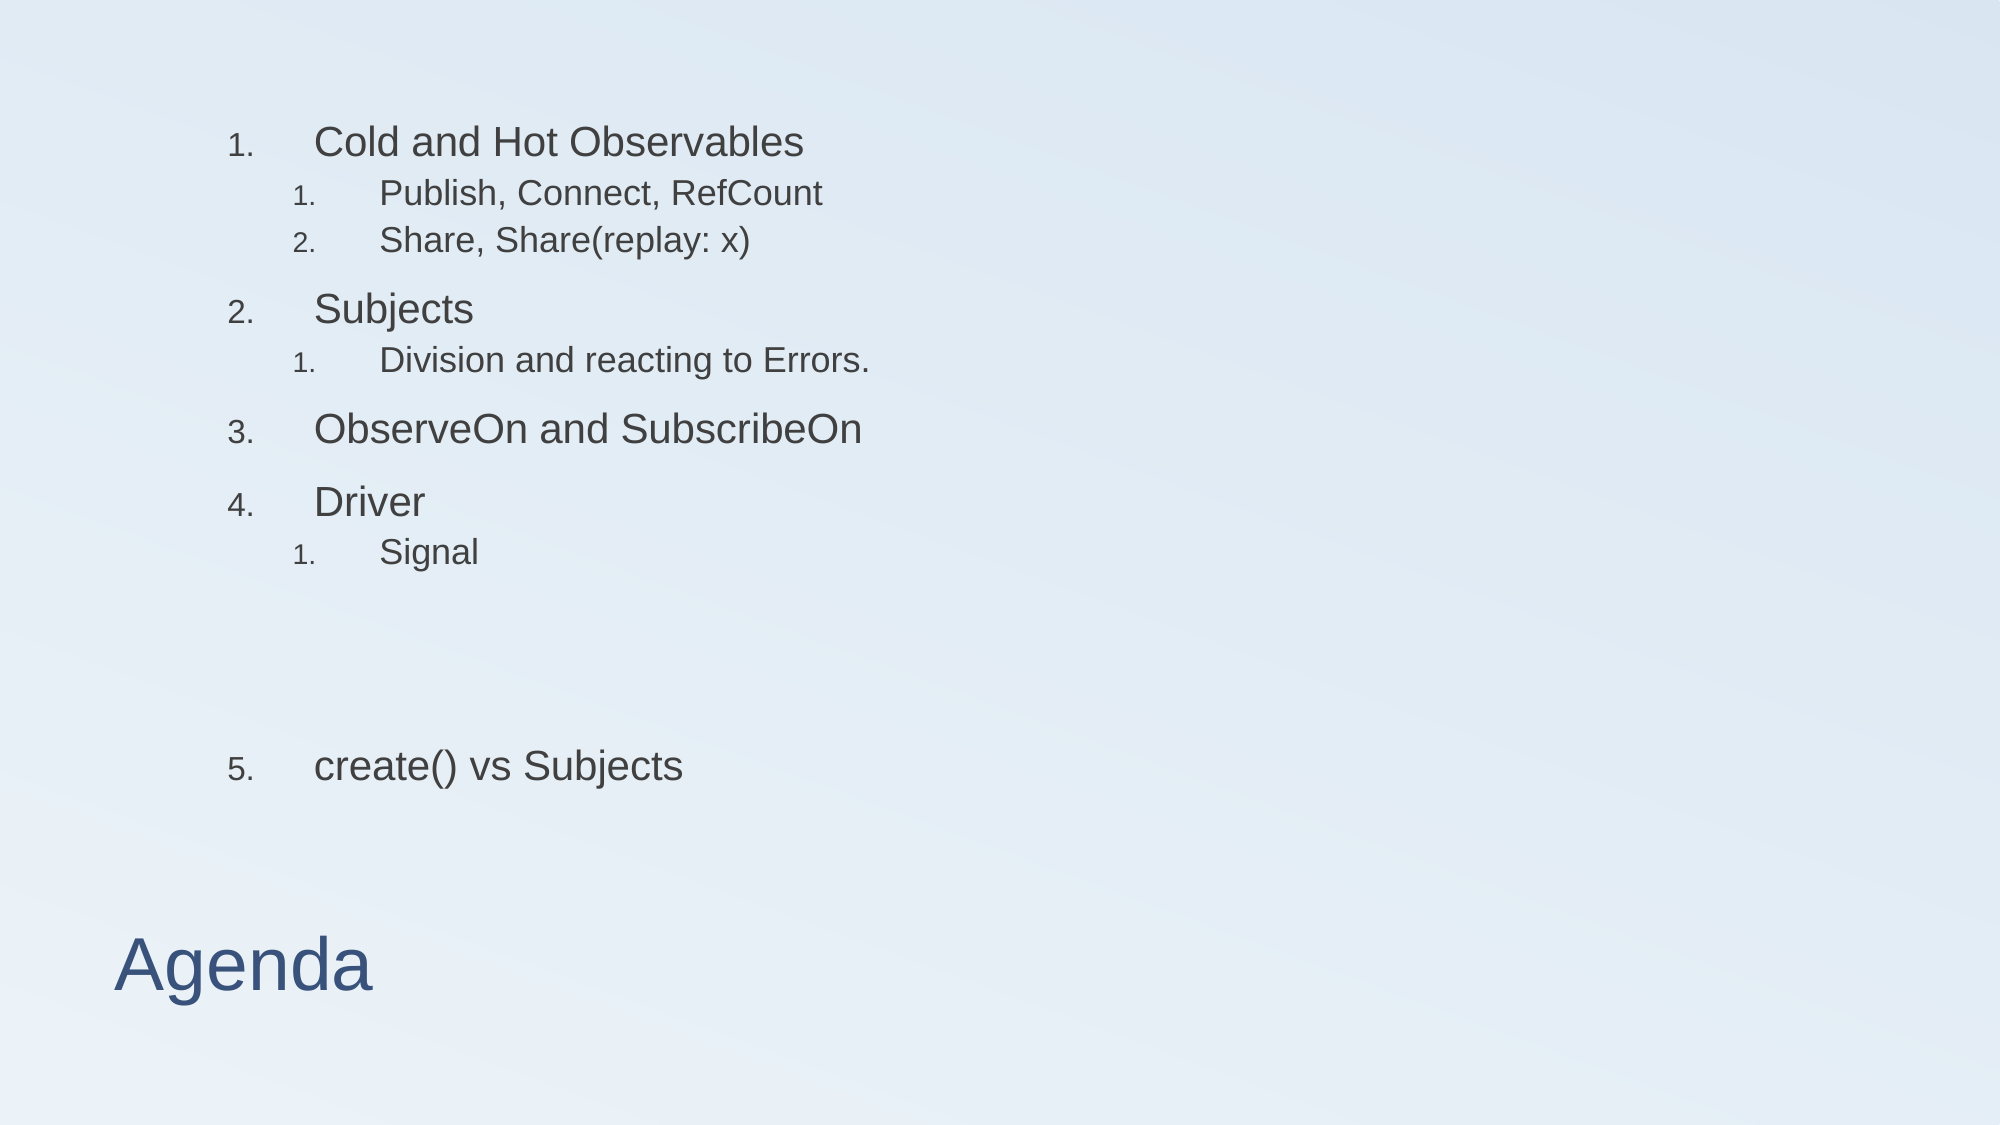

Cold and Hot Observables
Publish, Connect, RefCount
Share, Share(replay: x)
Subjects
Division and reacting to Errors.
ObserveOn and SubscribeOn
Driver
Signal

create() vs Subjects

# Agenda